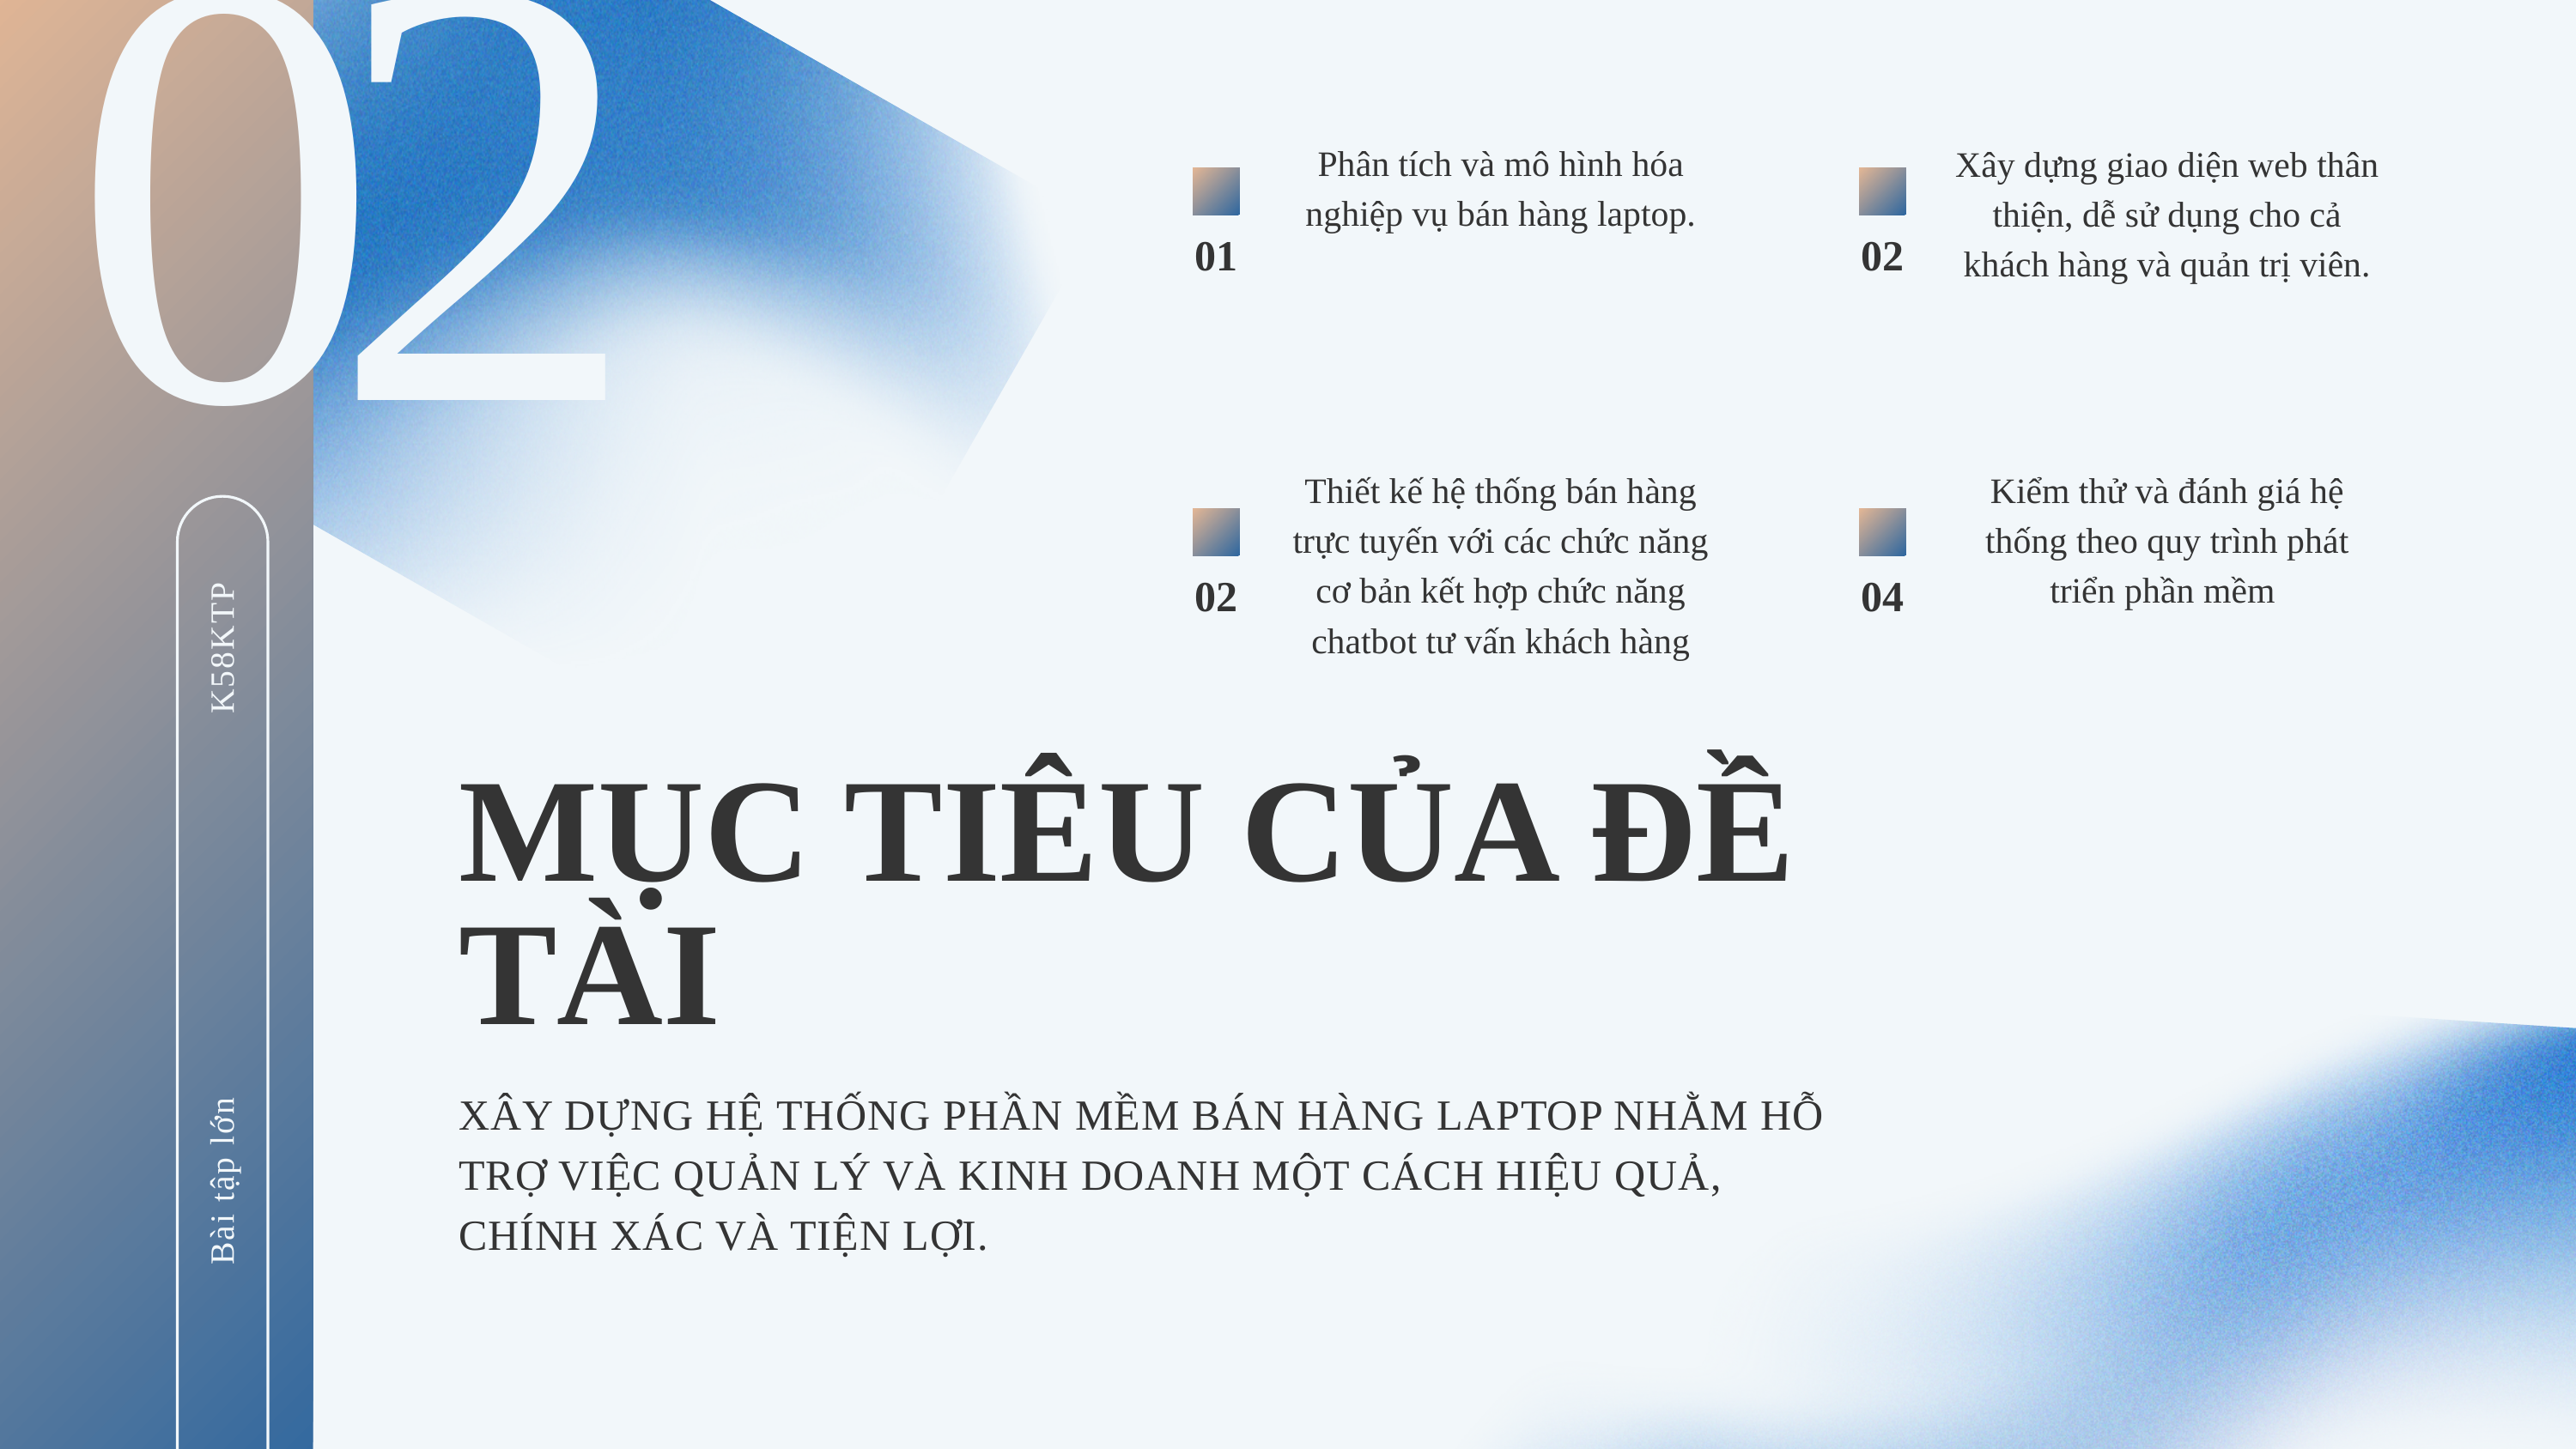

02

Phân tích và mô hình hóa nghiệp vụ bán hàng laptop.
Xây dựng giao diện web thân thiện, dễ sử dụng cho cả khách hàng và quản trị viên.

01
02
Thiết kế hệ thống bán hàng trực tuyến với các chức năng cơ bản kết hợp chức năng chatbot tư vấn khách hàng
Kiểm thử và đánh giá hệ thống theo quy trình phát triển phần mềm

02
04
K58KTP
MỤC TIÊU CỦA ĐỀ TÀI

Bài tập lớn
XÂY DỰNG HỆ THỐNG PHẦN MỀM BÁN HÀNG LAPTOP NHẰM HỖ TRỢ VIỆC QUẢN LÝ VÀ KINH DOANH MỘT CÁCH HIỆU QUẢ, CHÍNH XÁC VÀ TIỆN LỢI.